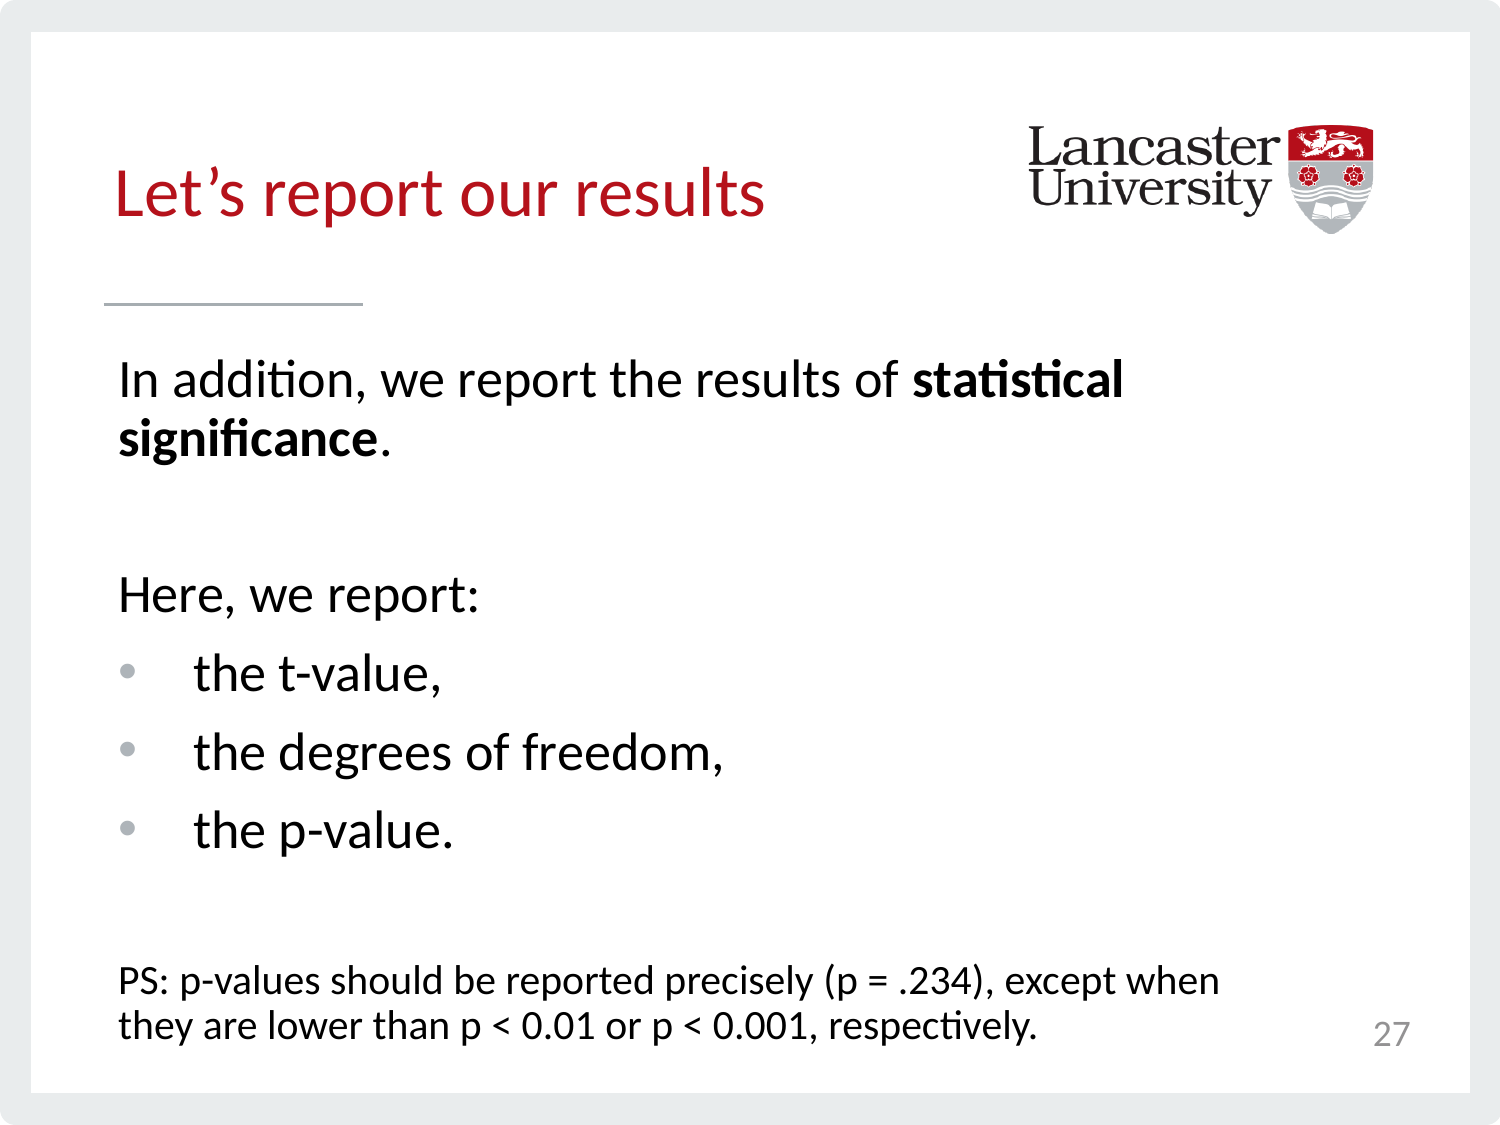

# Let’s report our results
In addition, we report the results of statistical significance.

Here, we report:
the t-value,
the degrees of freedom,
the p-value.

PS: p-values should be reported precisely (p = .234), except when they are lower than p < 0.01 or p < 0.001, respectively.
27